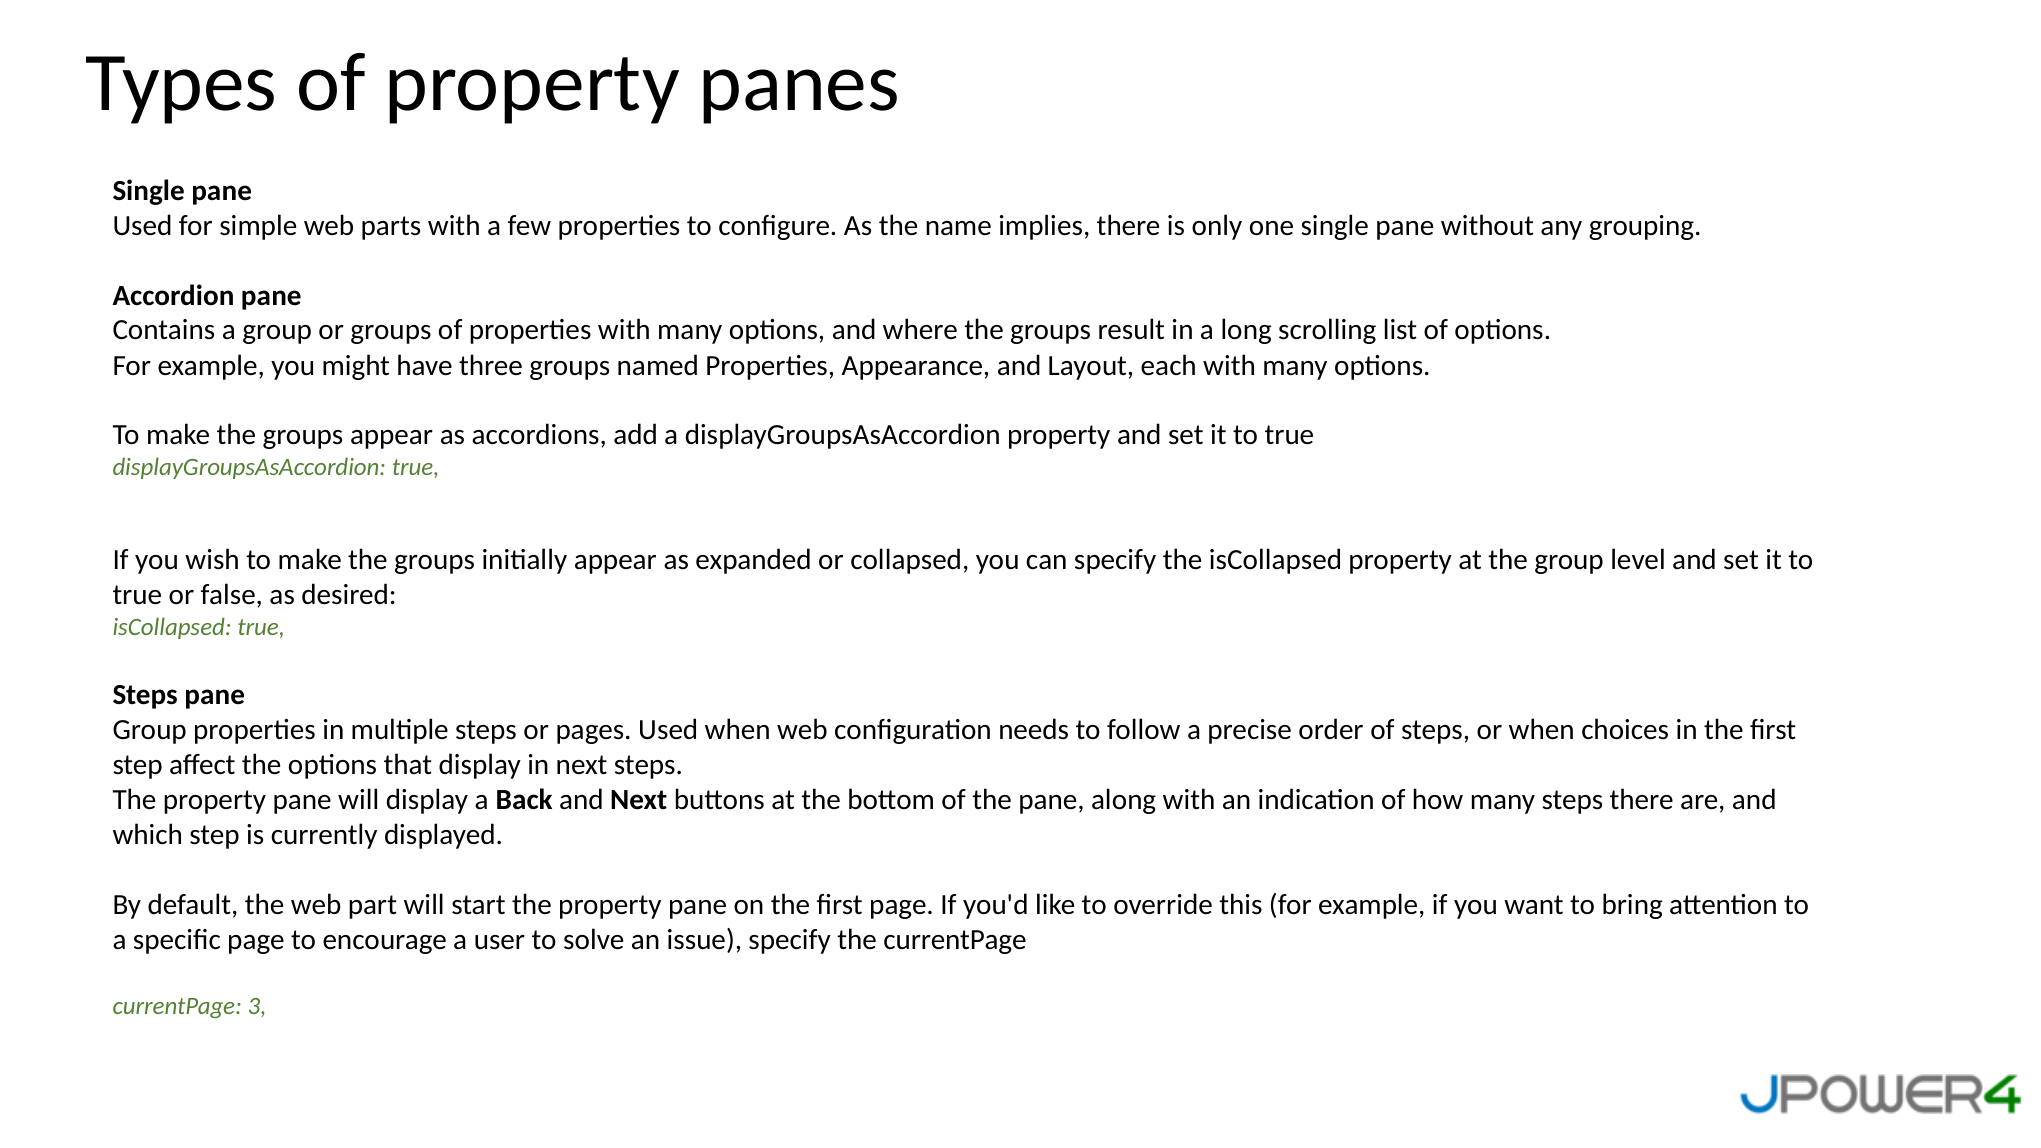

Types of property panes
Single pane
Used for simple web parts with a few properties to configure. As the name implies, there is only one single pane without any grouping.

Accordion pane
Contains a group or groups of properties with many options, and where the groups result in a long scrolling list of options.
For example, you might have three groups named Properties, Appearance, and Layout, each with many options.

To make the groups appear as accordions, add a displayGroupsAsAccordion property and set it to true
displayGroupsAsAccordion: true,

If you wish to make the groups initially appear as expanded or collapsed, you can specify the isCollapsed property at the group level and set it to true or false, as desired:
isCollapsed: true,

Steps pane
Group properties in multiple steps or pages. Used when web configuration needs to follow a precise order of steps, or when choices in the first step affect the options that display in next steps.
The property pane will display a Back and Next buttons at the bottom of the pane, along with an indication of how many steps there are, and which step is currently displayed.

By default, the web part will start the property pane on the first page. If you'd like to override this (for example, if you want to bring attention to a specific page to encourage a user to solve an issue), specify the currentPage

currentPage: 3,